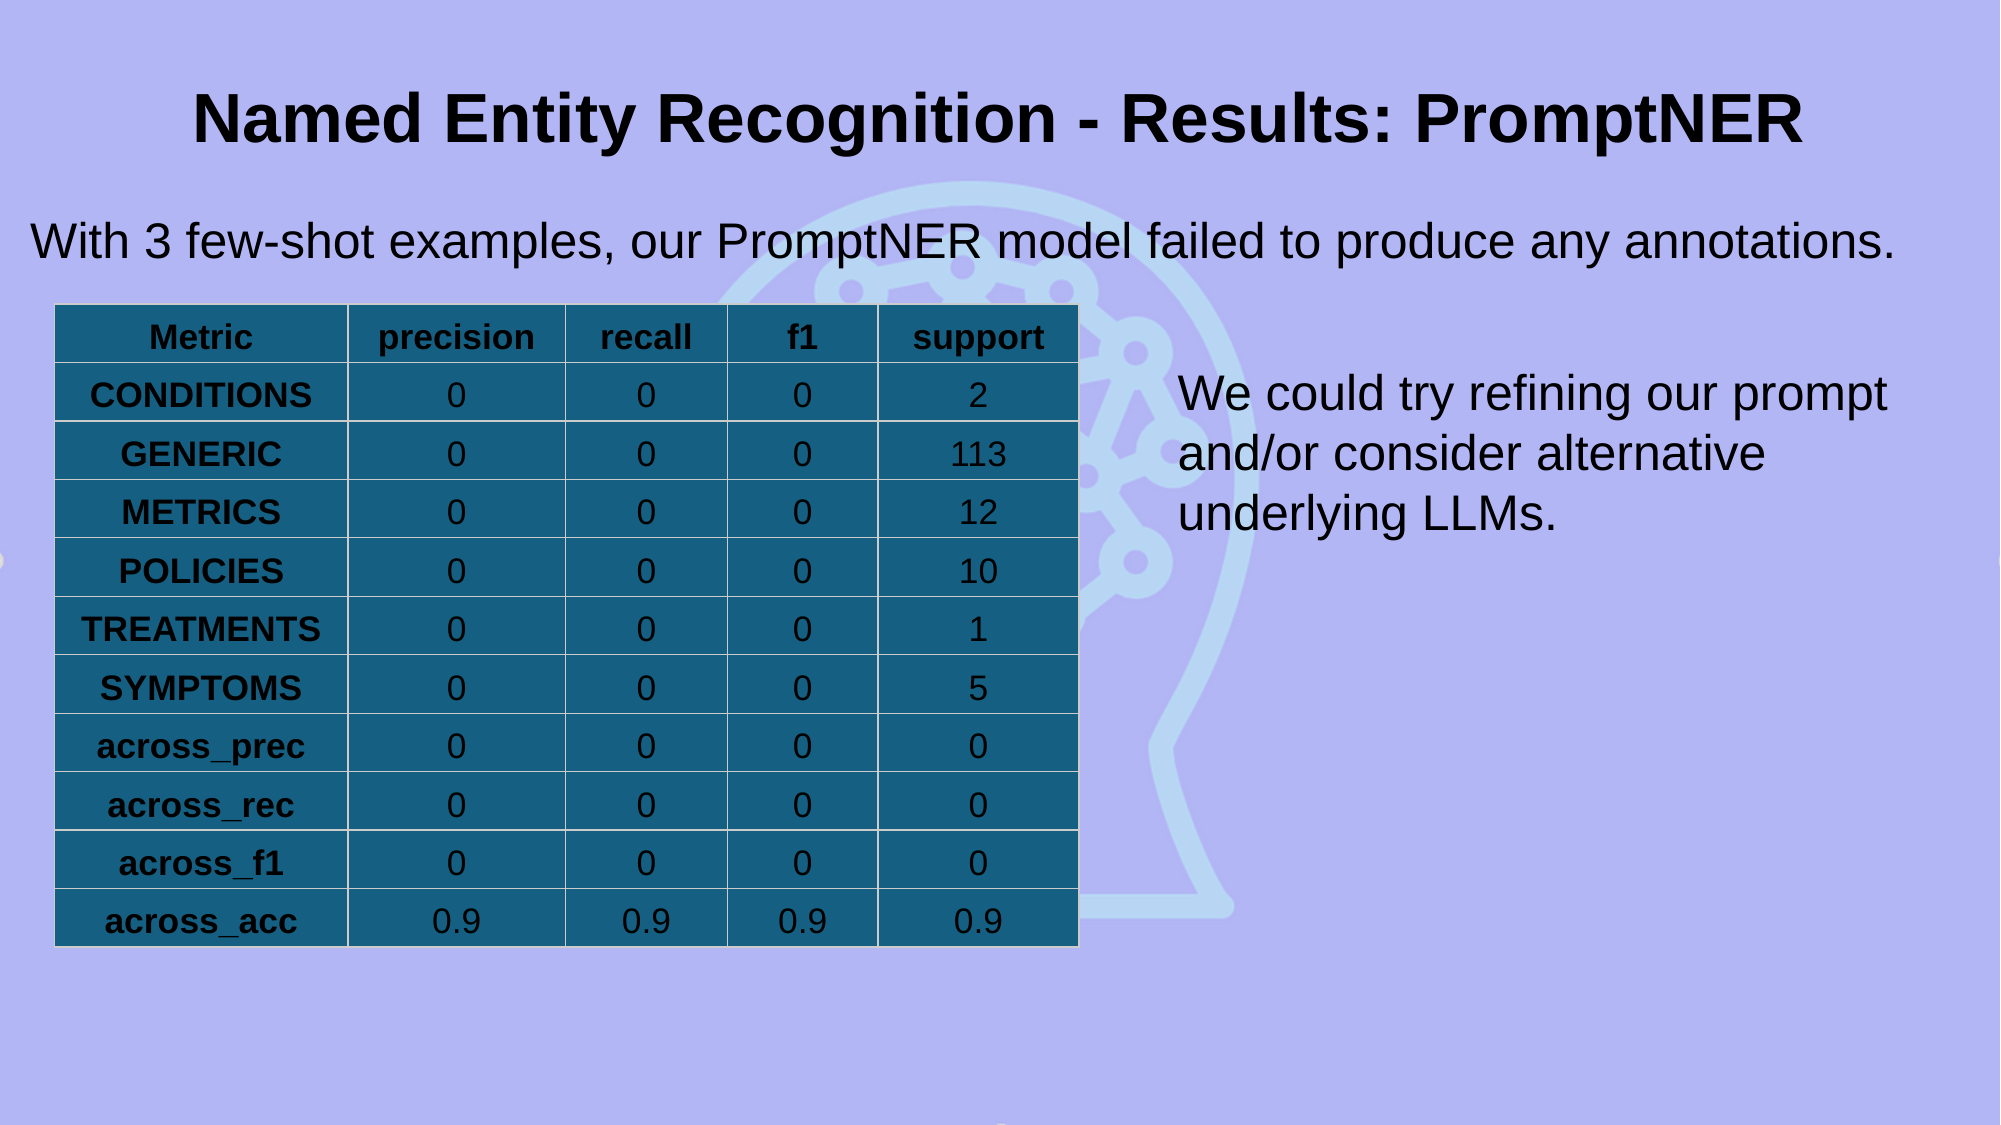

# Named Entity Recognition - Results: PromptNER
With 3 few-shot examples, our PromptNER model failed to produce any annotations.
| Metric | precision | recall | f1 | support |
| --- | --- | --- | --- | --- |
| CONDITIONS | 0 | 0 | 0 | 2 |
| GENERIC | 0 | 0 | 0 | 113 |
| METRICS | 0 | 0 | 0 | 12 |
| POLICIES | 0 | 0 | 0 | 10 |
| TREATMENTS | 0 | 0 | 0 | 1 |
| SYMPTOMS | 0 | 0 | 0 | 5 |
| across\_prec | 0 | 0 | 0 | 0 |
| across\_rec | 0 | 0 | 0 | 0 |
| across\_f1 | 0 | 0 | 0 | 0 |
| across\_acc | 0.9 | 0.9 | 0.9 | 0.9 |
We could try refining our prompt and/or consider alternative underlying LLMs.